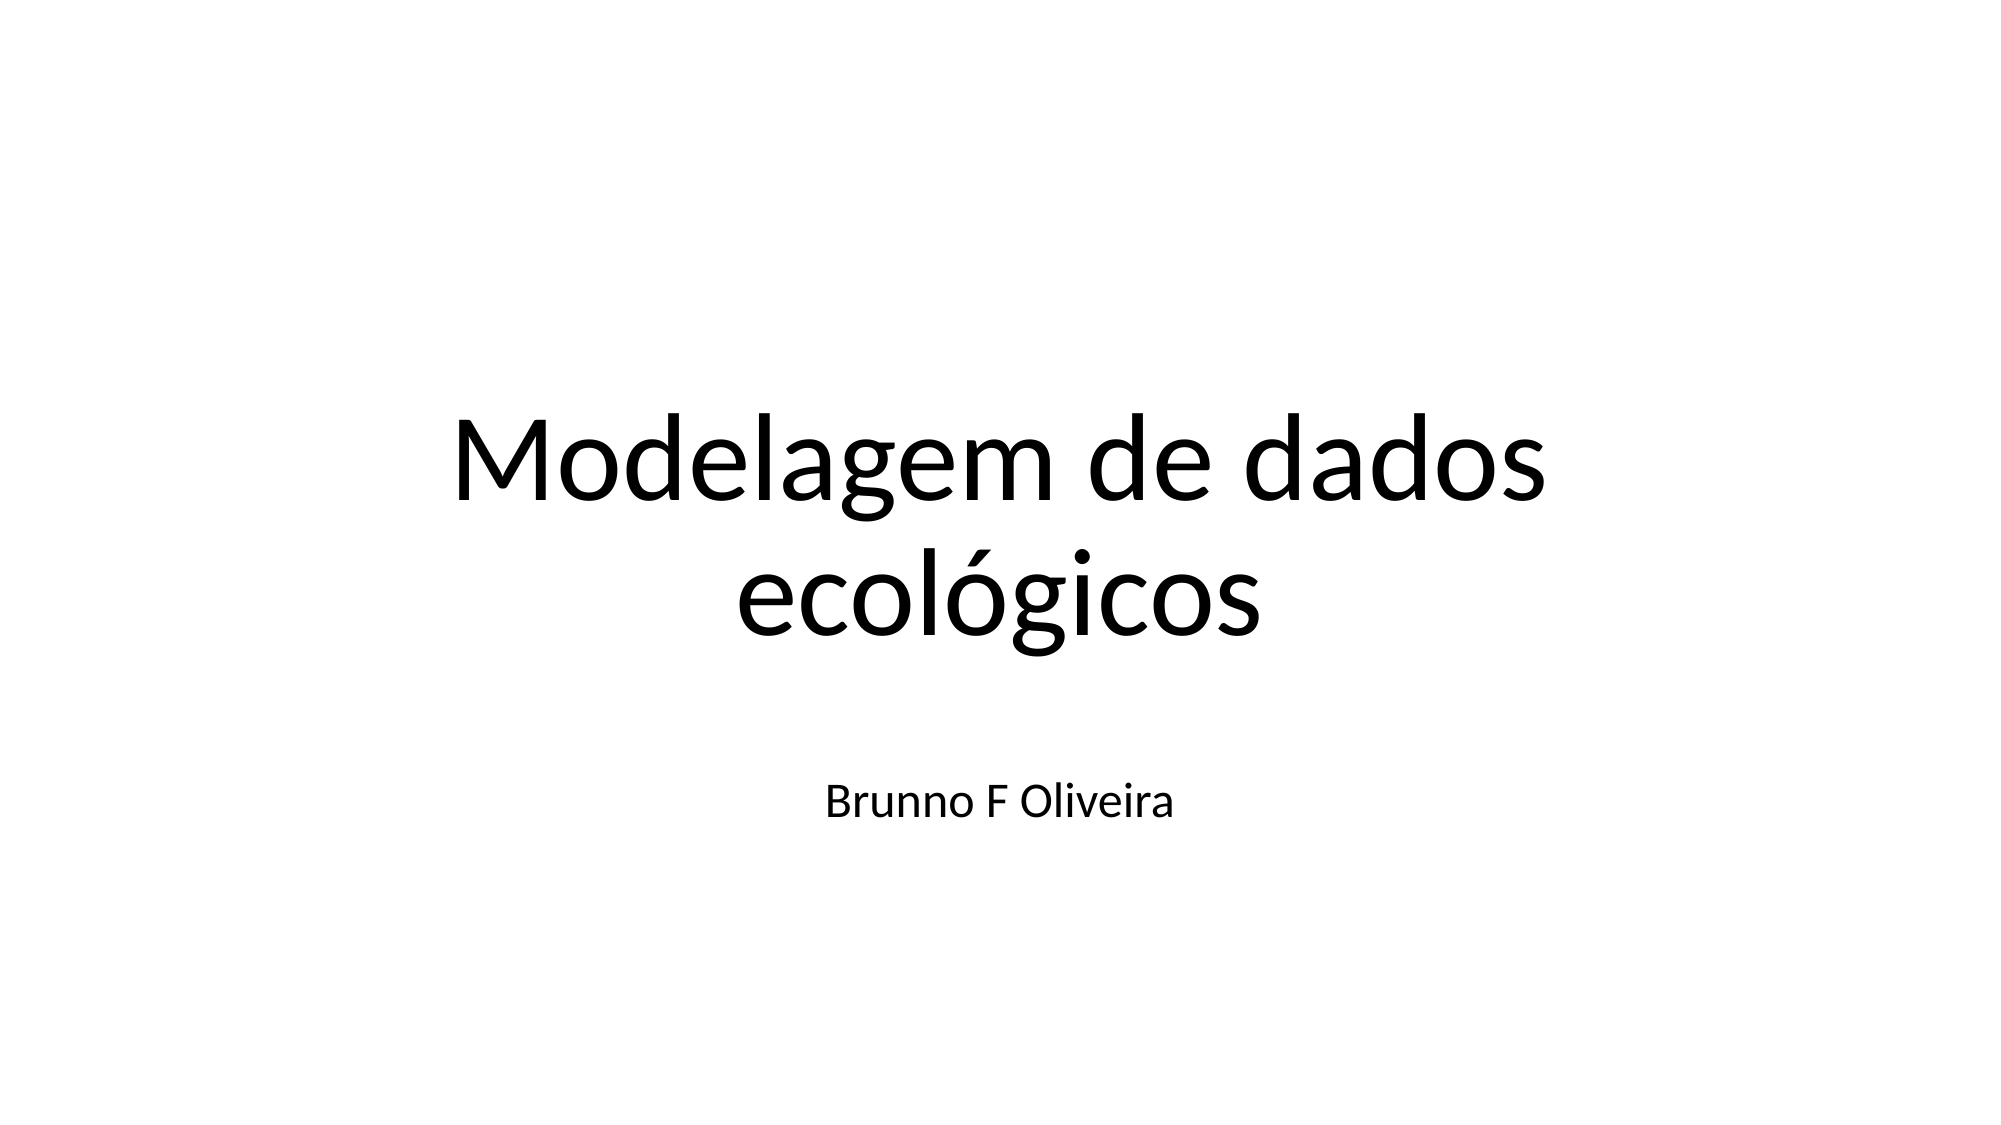

# Modelagem de dados ecológicos
Brunno F Oliveira